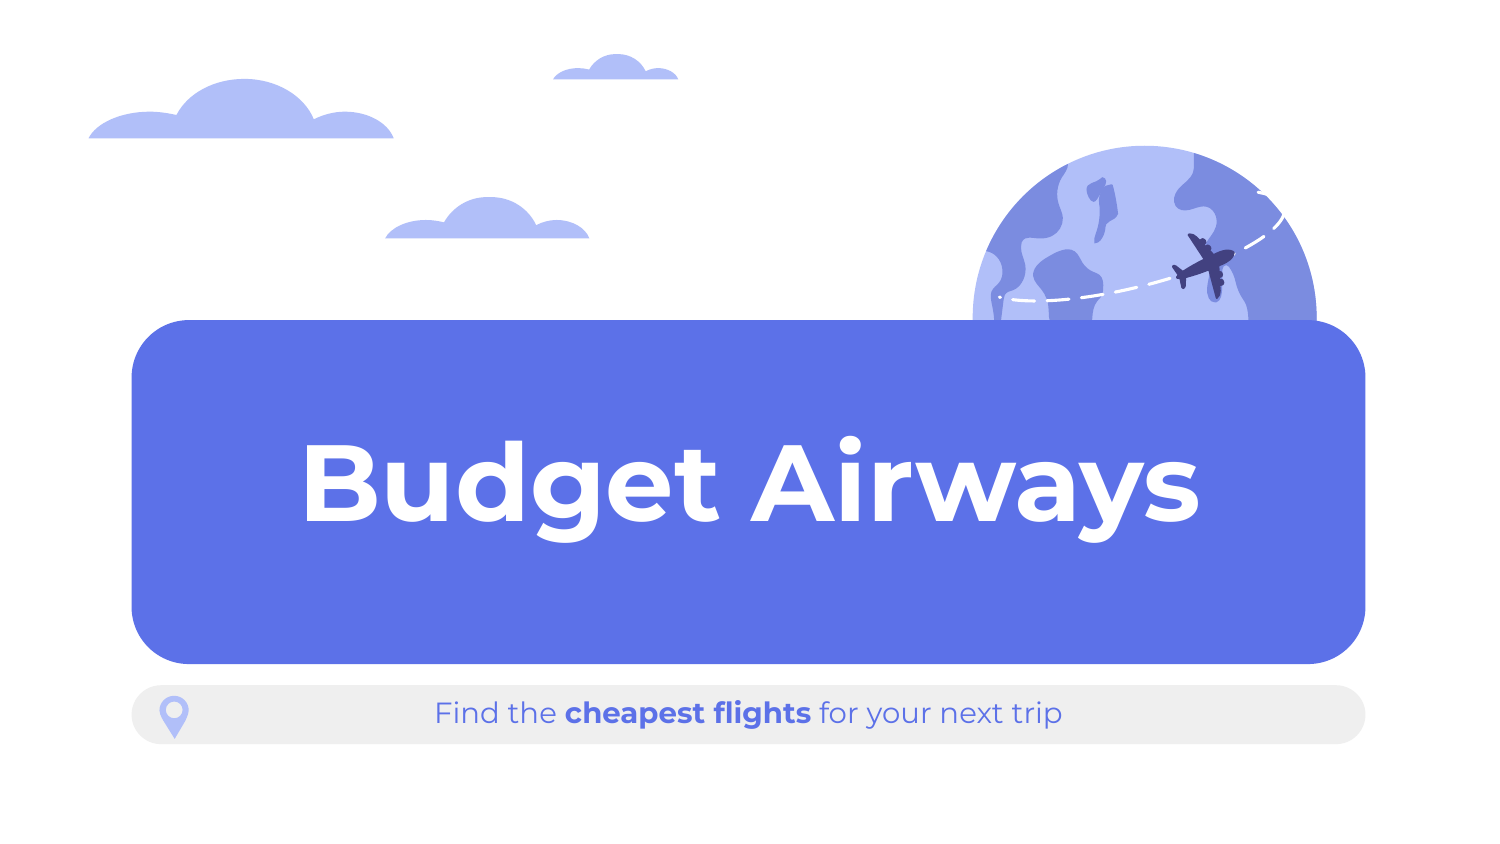

# Budget Airways
Find the cheapest flights for your next trip